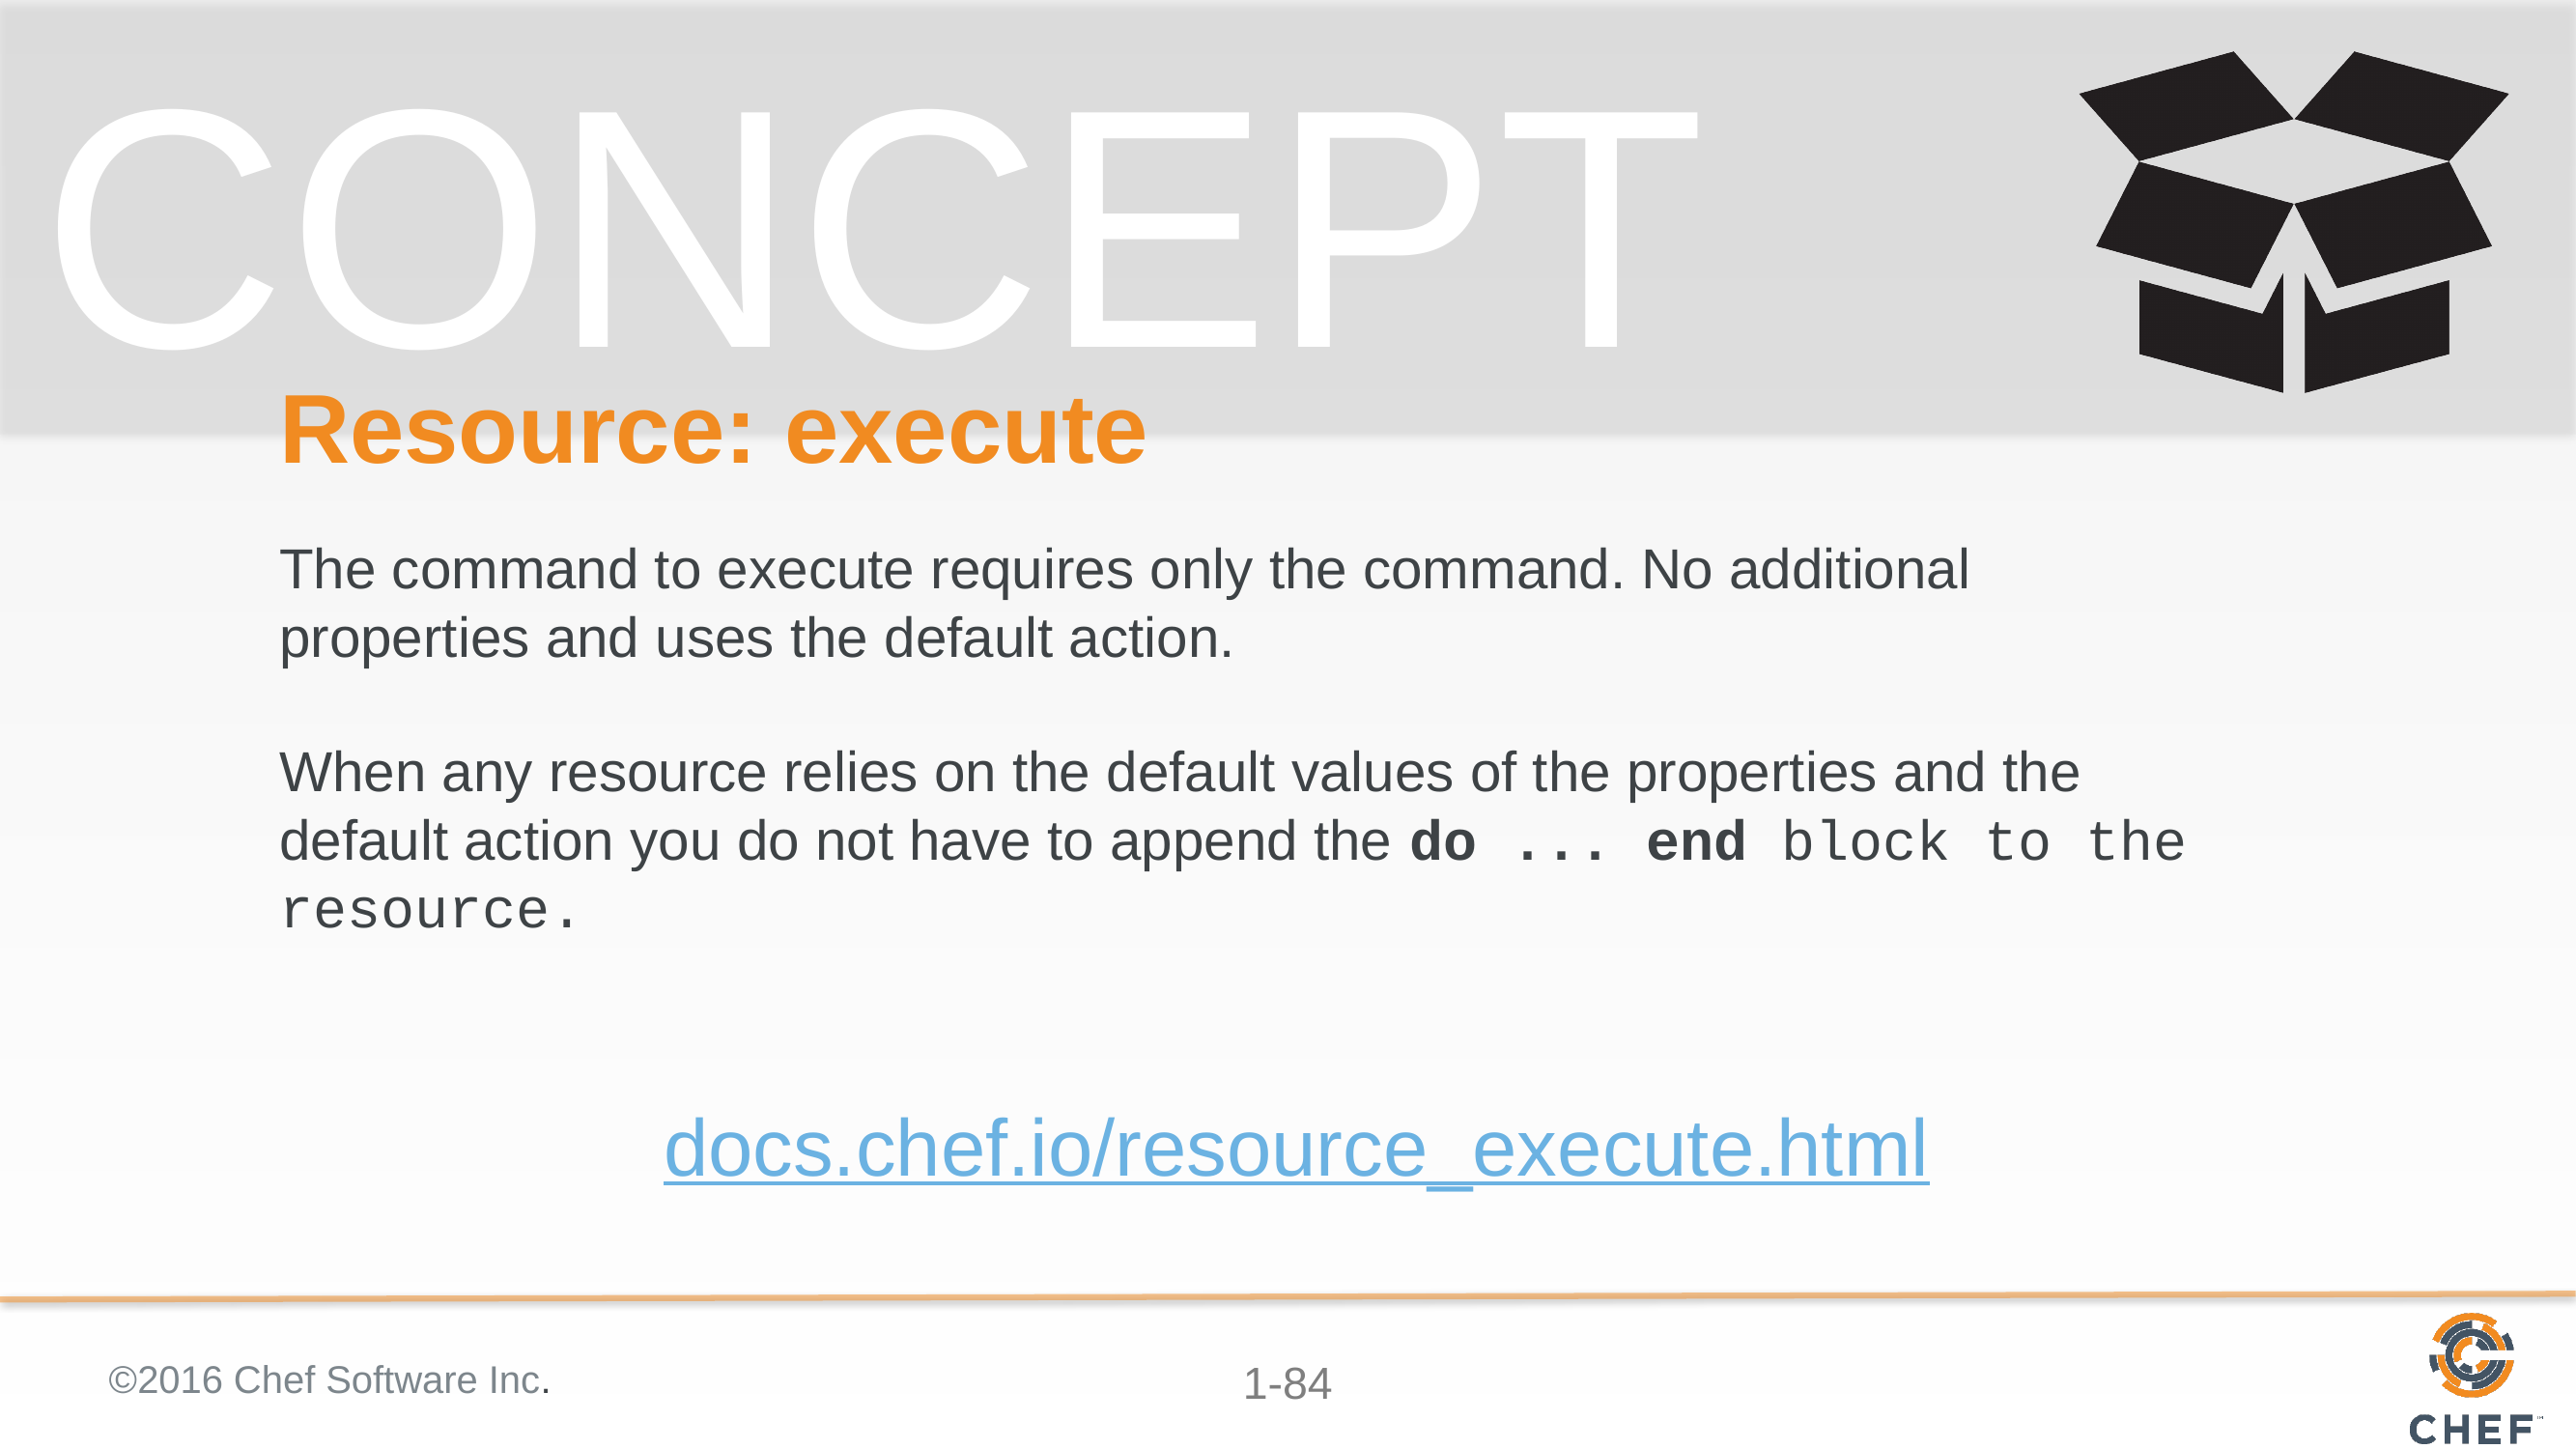

# Resource: execute
The command to execute requires only the command. No additional properties and uses the default action.

When any resource relies on the default values of the properties and the default action you do not have to append the do ... end block to the resource.
docs.chef.io/resource_execute.html